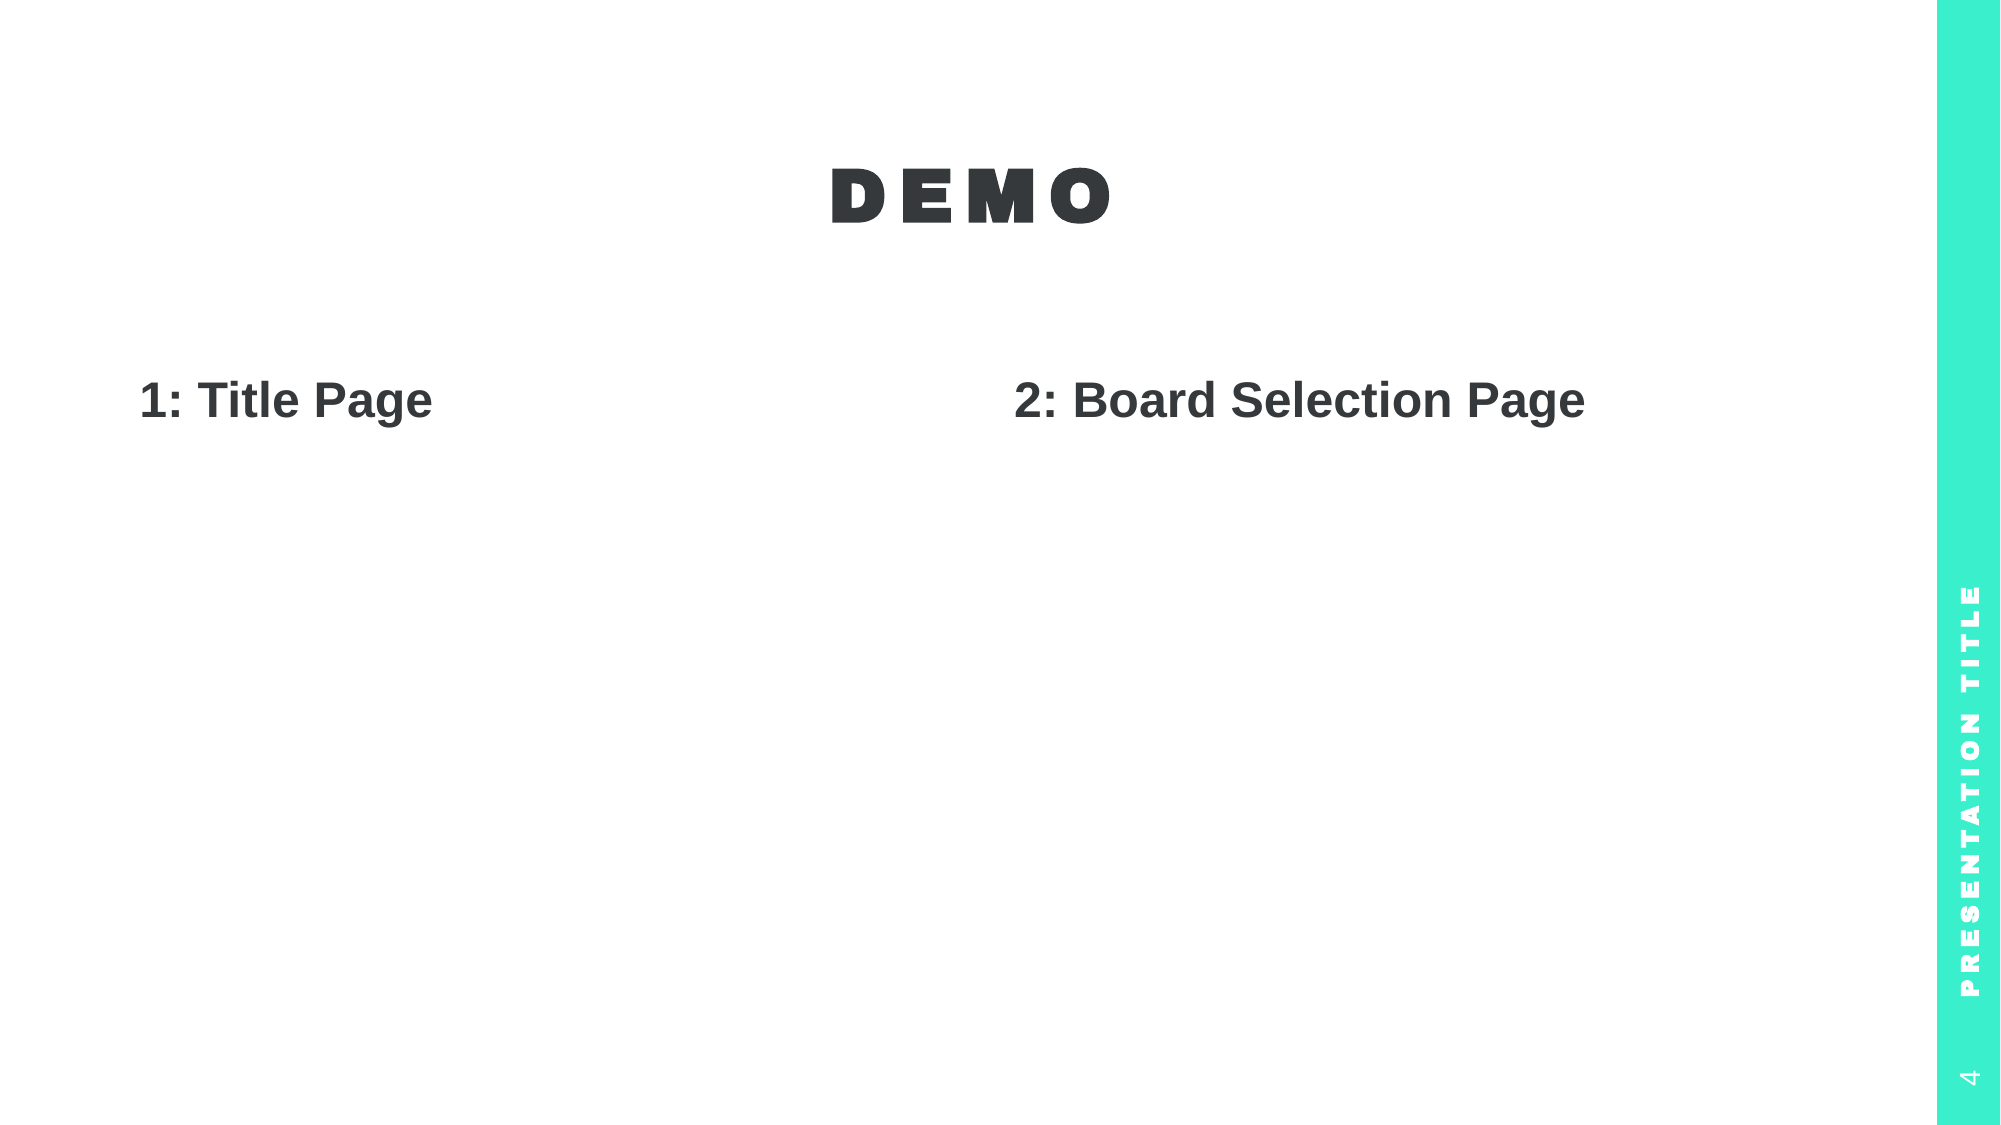

# DEMO
1: Title Page
2: Board Selection Page

Presentation Title
4